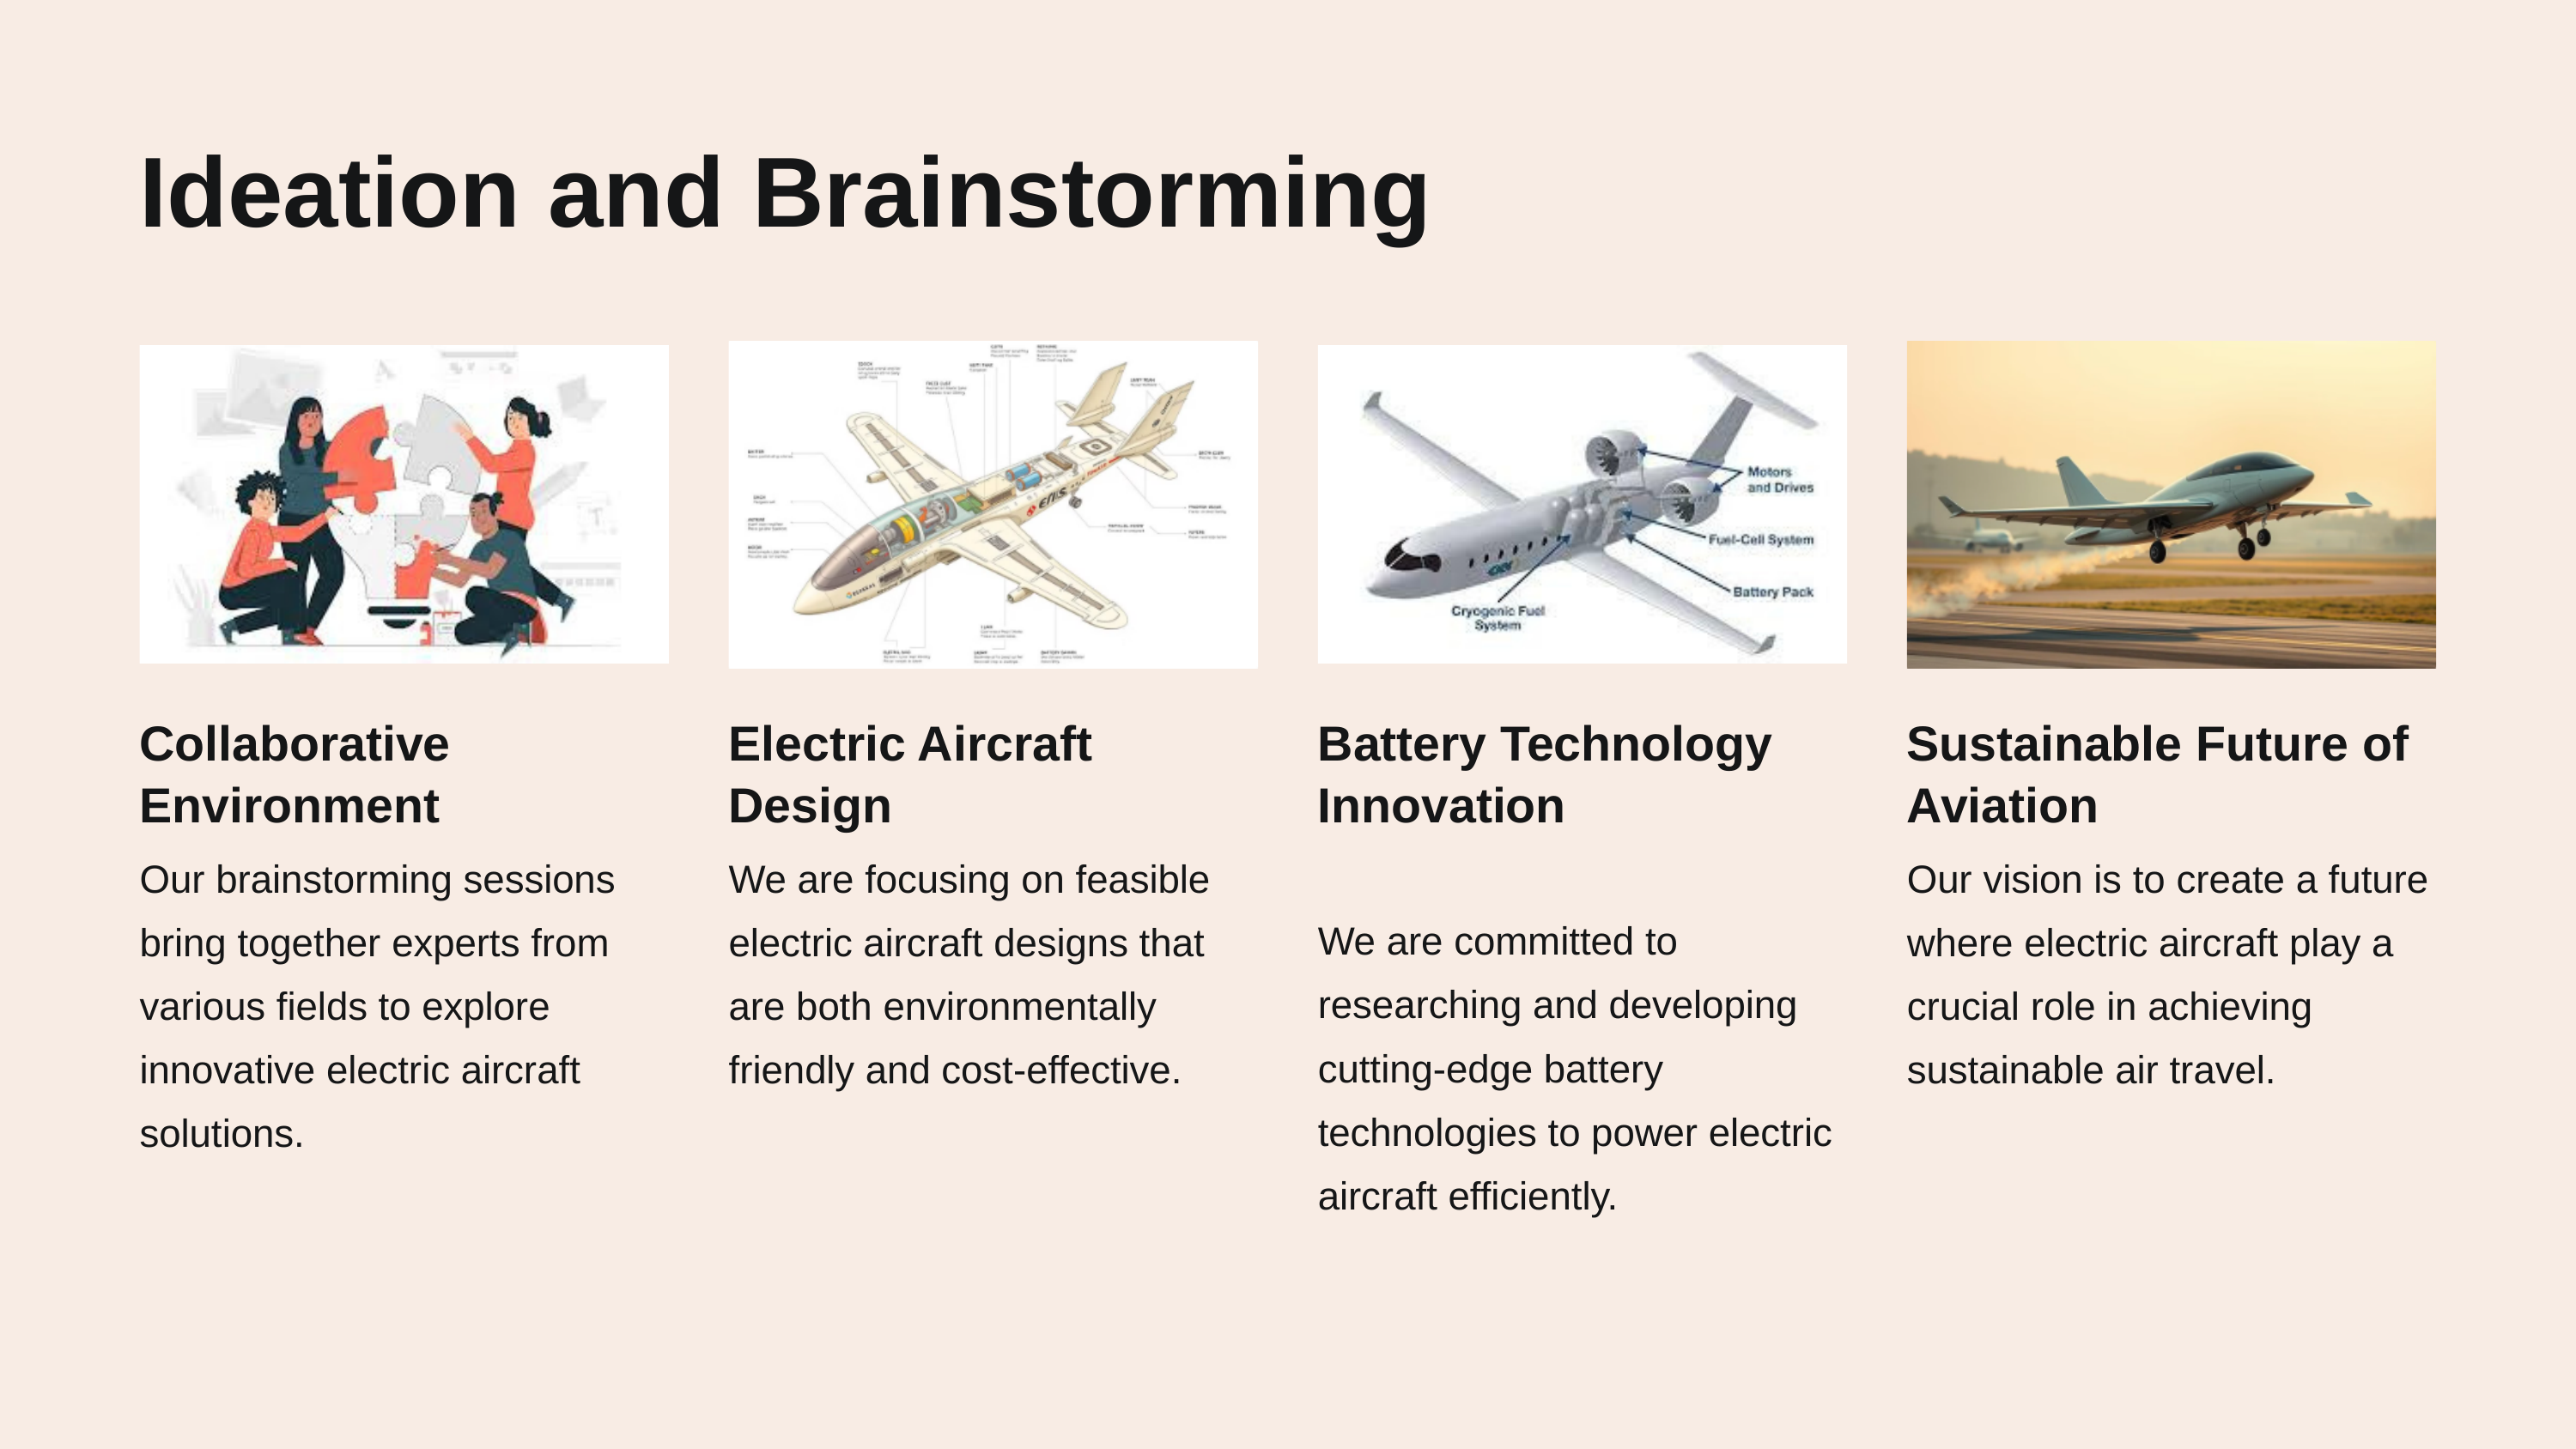

Ideation and Brainstorming

Collaborative Environment
Electric Aircraft Design
Battery Technology Innovation
Sustainable Future of Aviation
Our brainstorming sessions bring together experts from various fields to explore innovative electric aircraft solutions.
We are focusing on feasible electric aircraft designs that are both environmentally friendly and cost-effective.
Our vision is to create a future where electric aircraft play a crucial role in achieving sustainable air travel.
We are committed to researching and developing cutting-edge battery technologies to power electric aircraft efficiently.